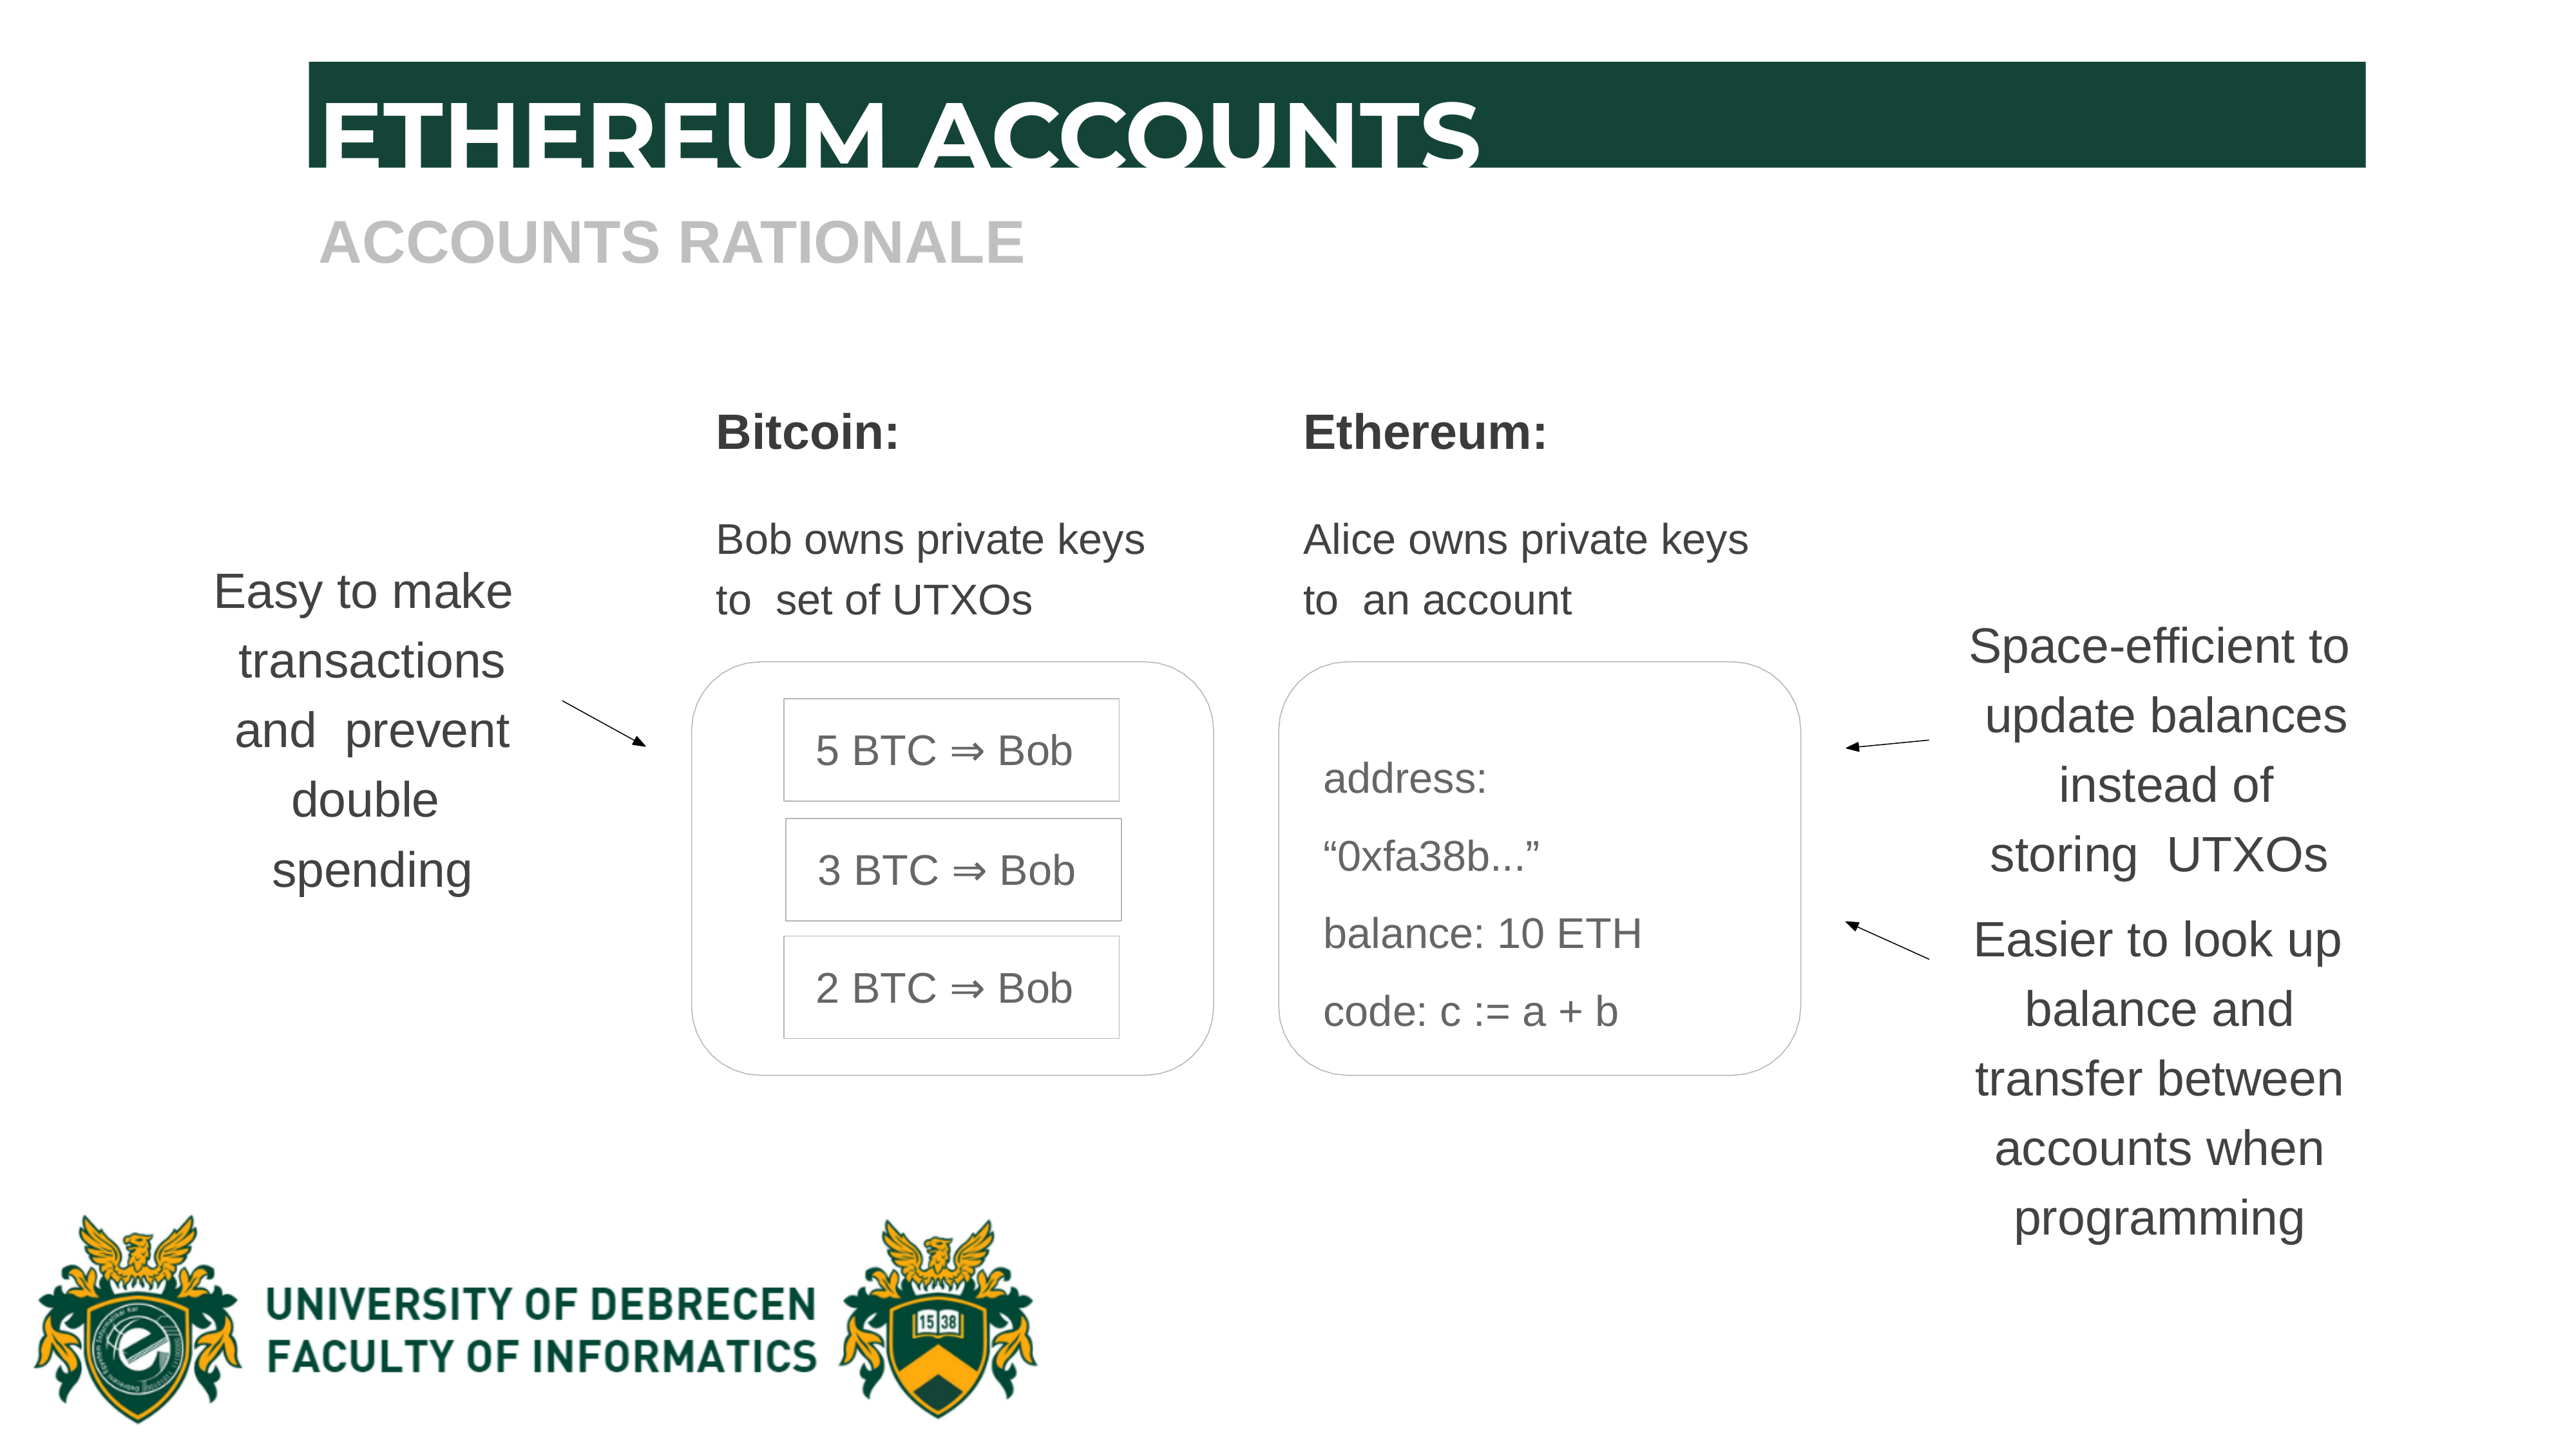

ETHEREUM ACCOUNTS
ACCOUNTS RATIONALE
Bitcoin:
Bob owns private keys to  set of UTXOs
Ethereum:
Alice owns private keys to  an account
Easy to make  transactions and  prevent double  spending
Space-efficient to  update balances  instead of storing  UTXOs

5 BTC ⇒ Bob

address: “0xfa38b...”  balance: 10 ETH  code: c := a + b

3 BTC ⇒ Bob
Easier to look up  balance and  transfer between  accounts when  programming

2 BTC ⇒ Bob